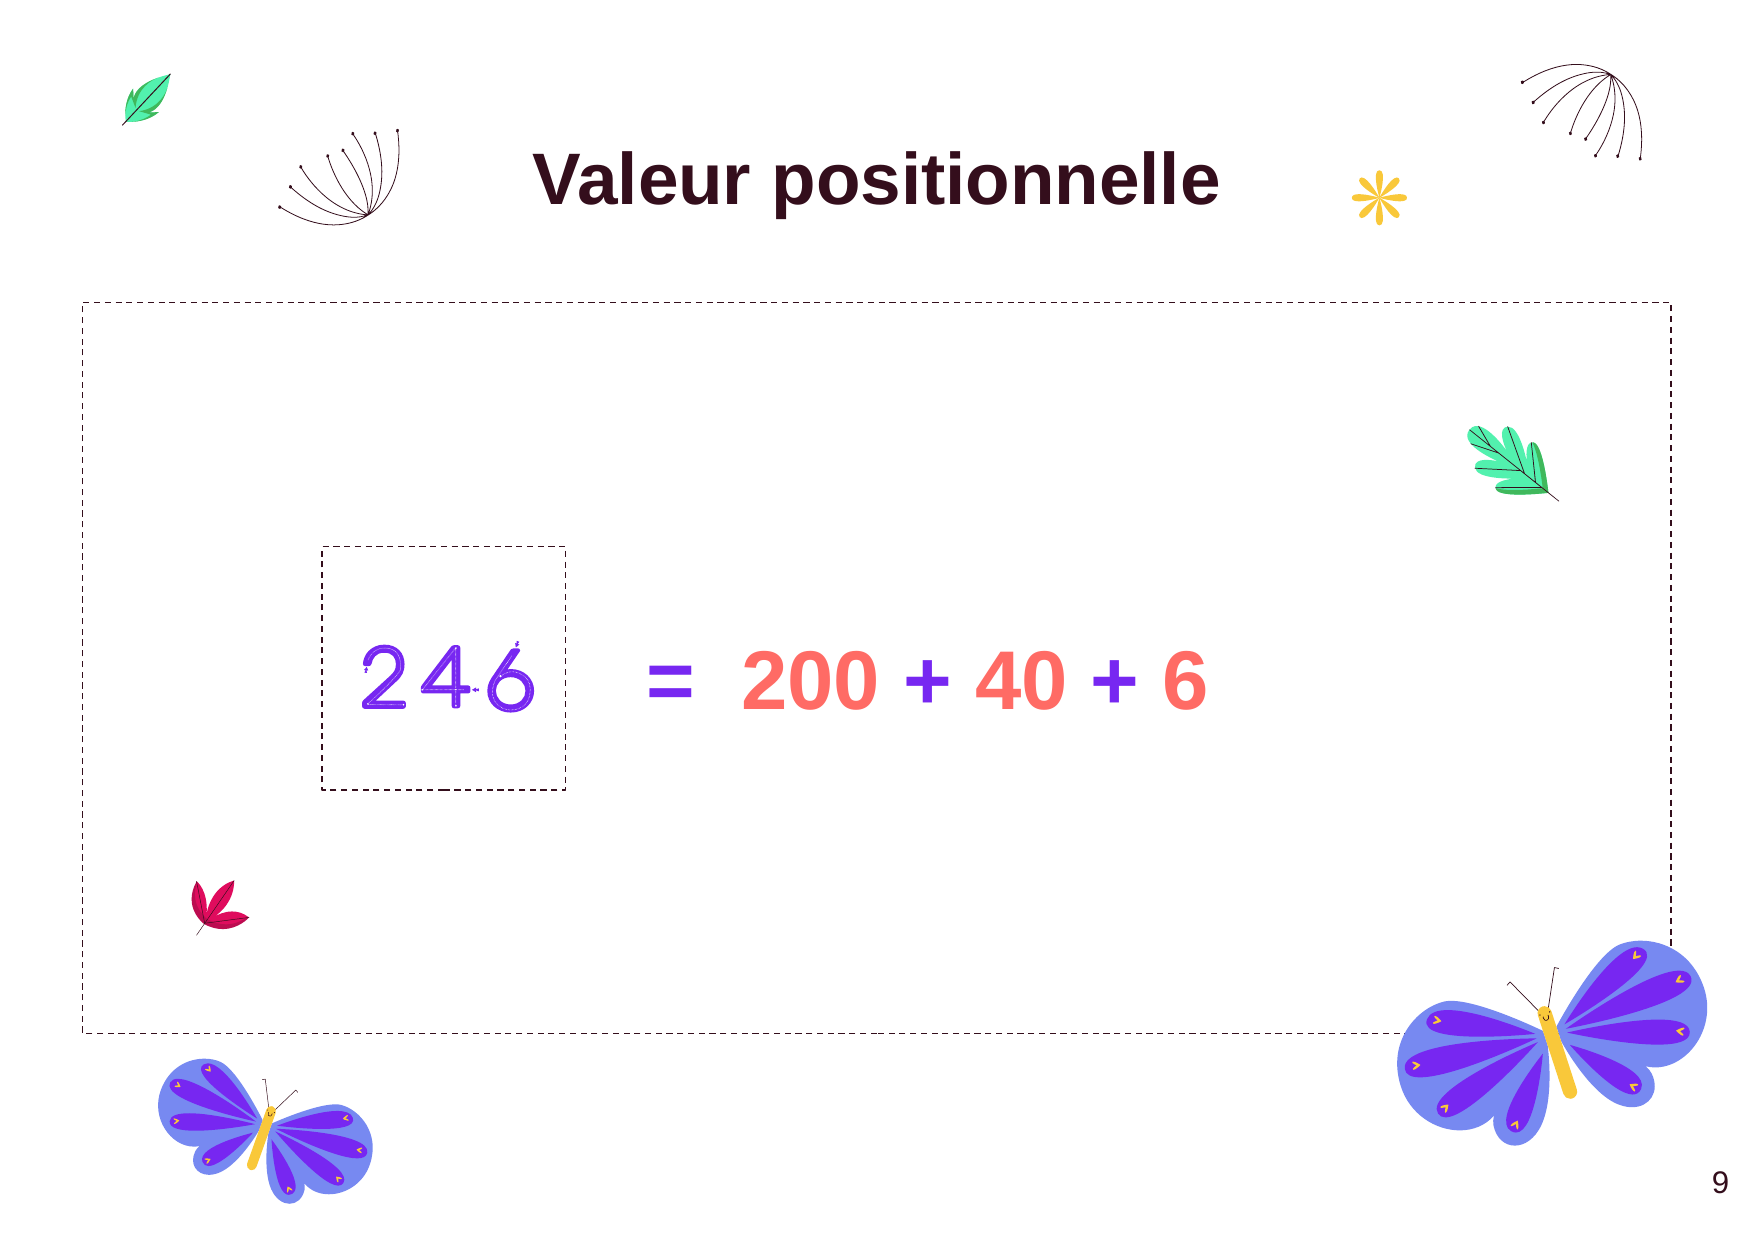

# Valeur positionnelle

=  200 + 40 + 6

9